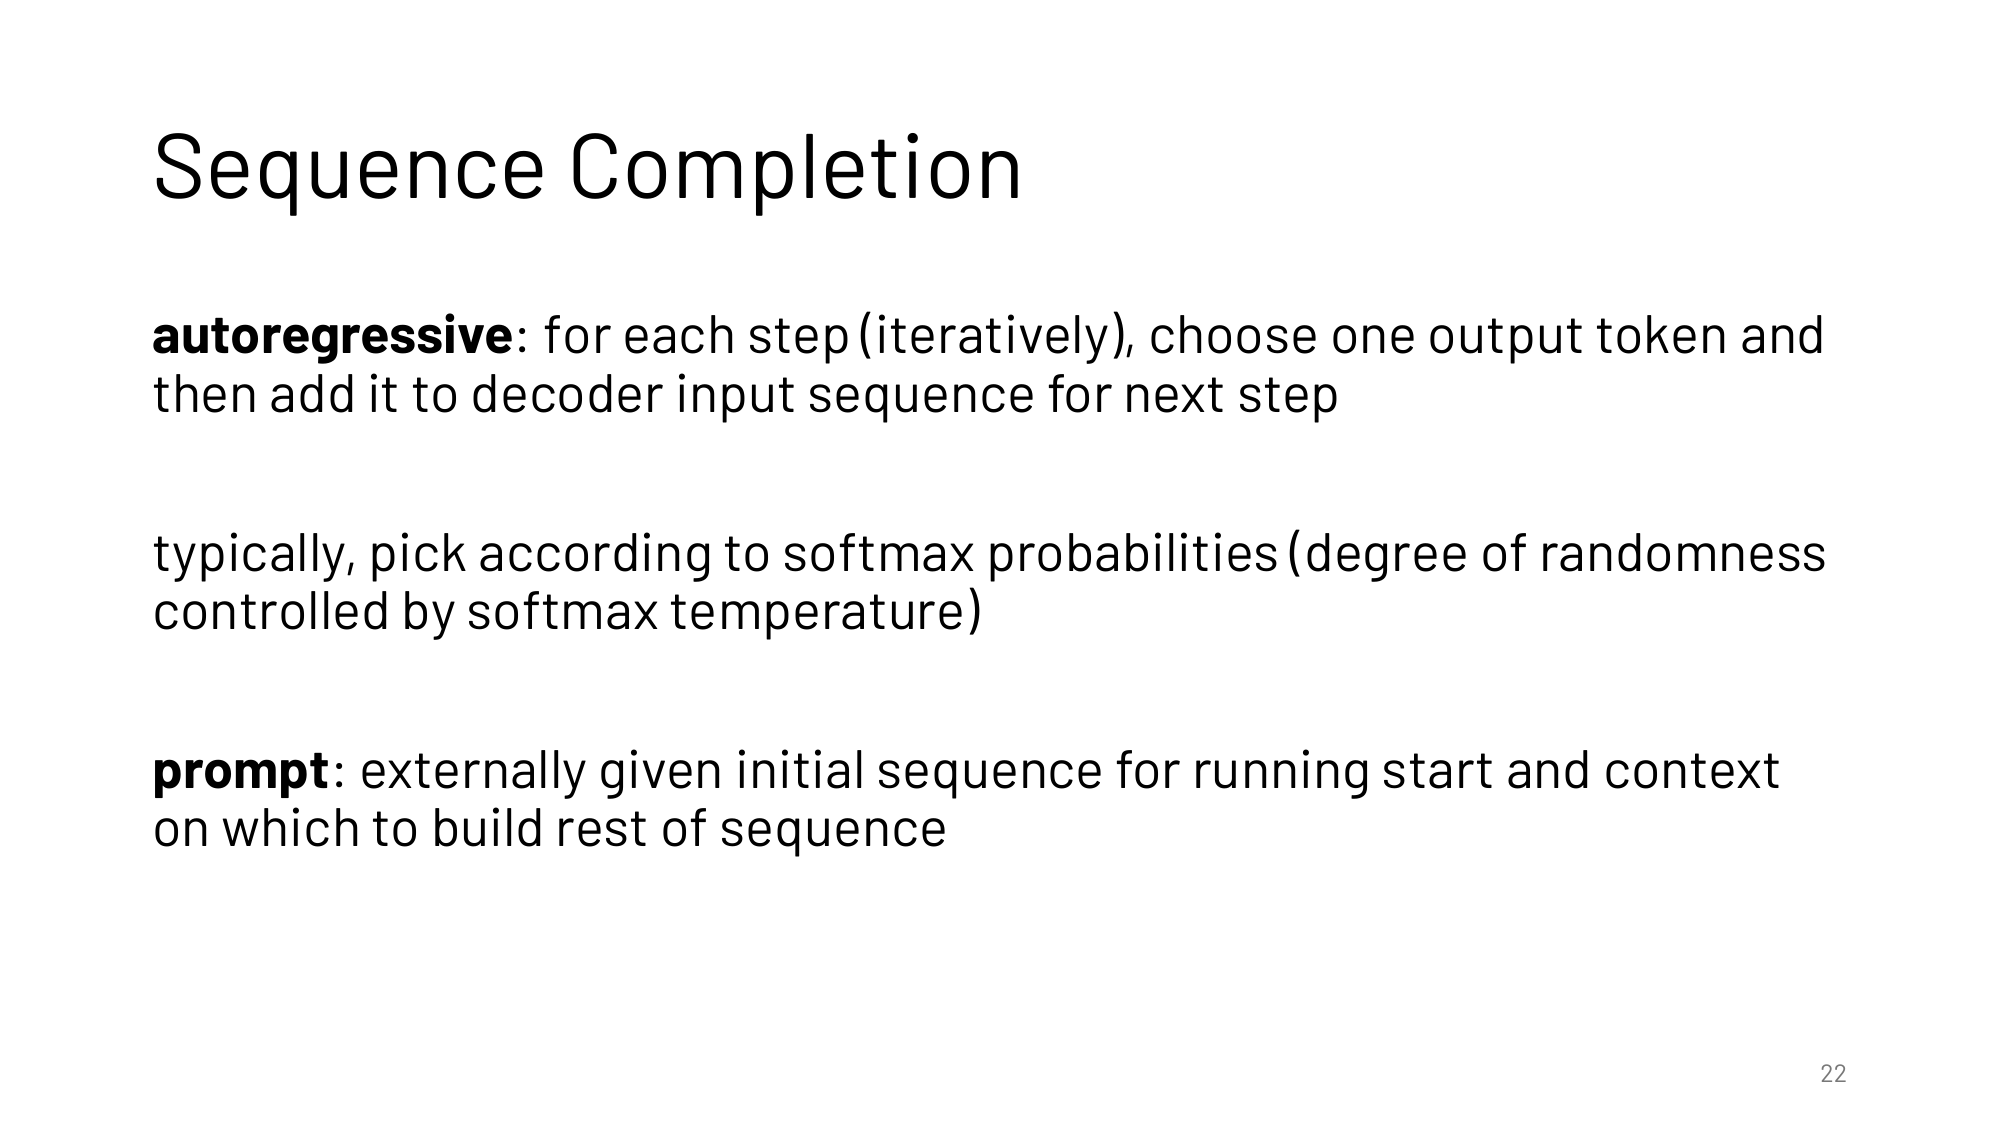

# Sequence Completion
autoregressive: for each step (iteratively), choose one output token and then add it to decoder input sequence for next step

typically, pick according to softmax probabilities (degree of randomness controlled by softmax temperature)

prompt: externally given initial sequence for running start and context on which to build rest of sequence
22